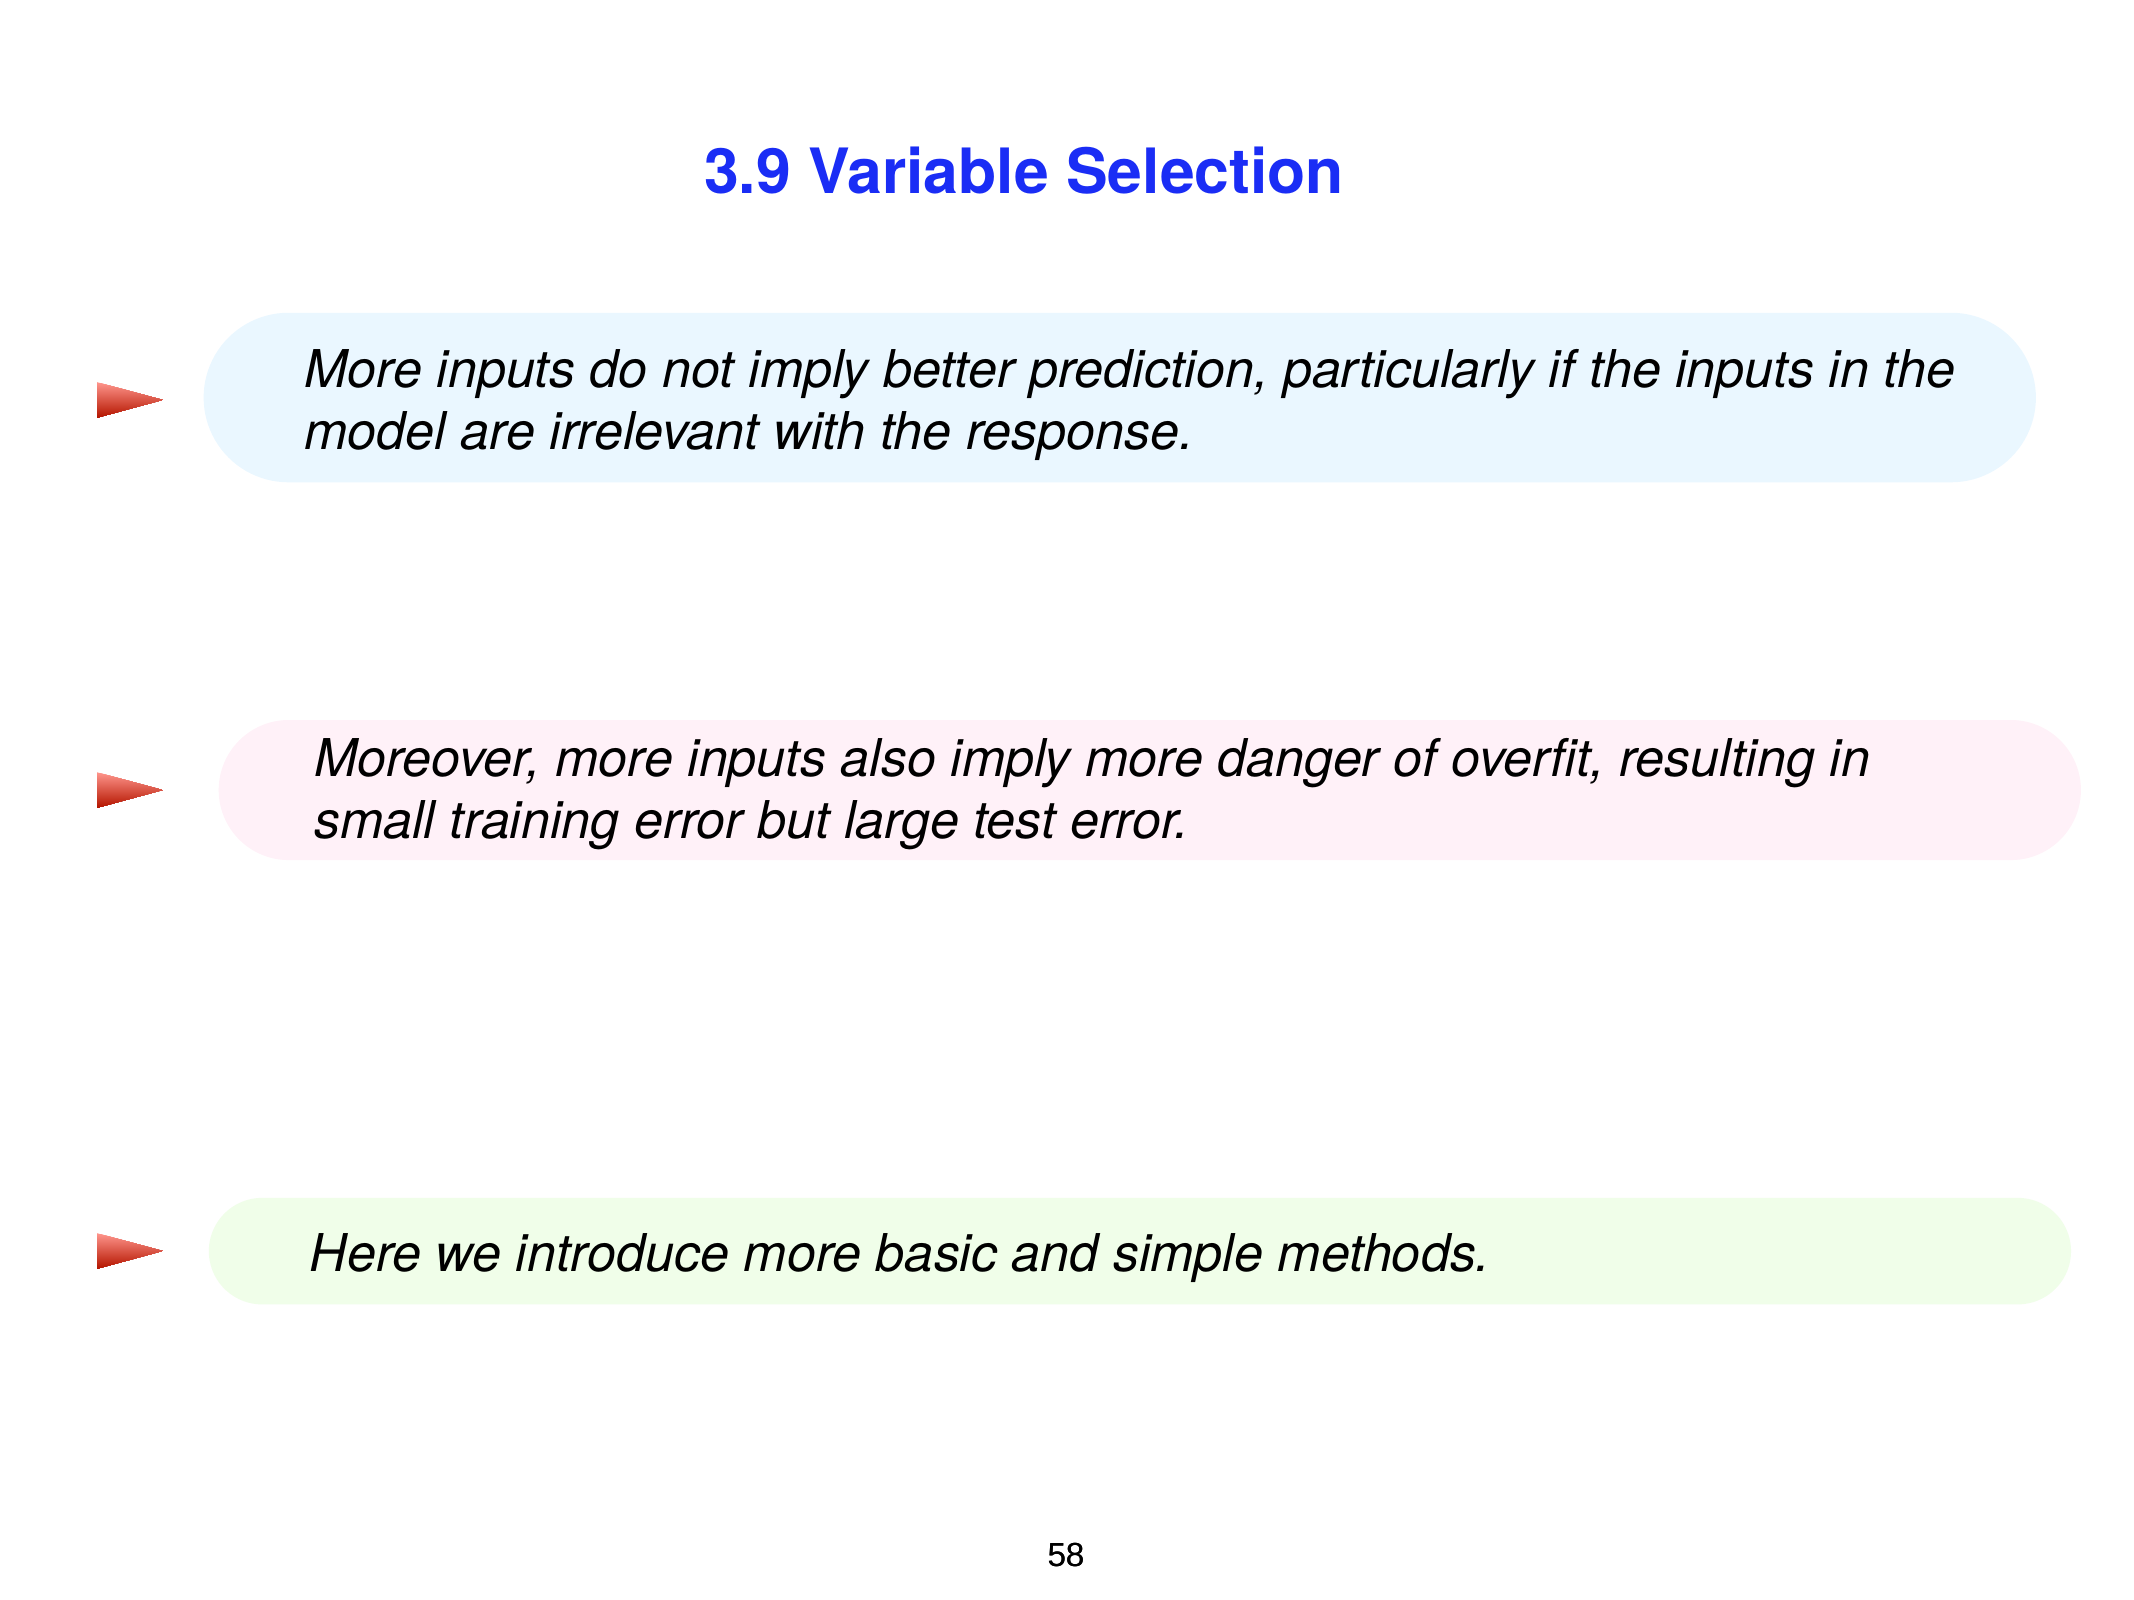

3.9 Variable Selection

More inputs do not imply better prediction, particularly if the inputs in the
model are irrelevant with the response.

Moreover, more inputs also imply more danger of overfit, resulting in
small training error but large test error.

Here we introduce more basic and simple methods.

58
58